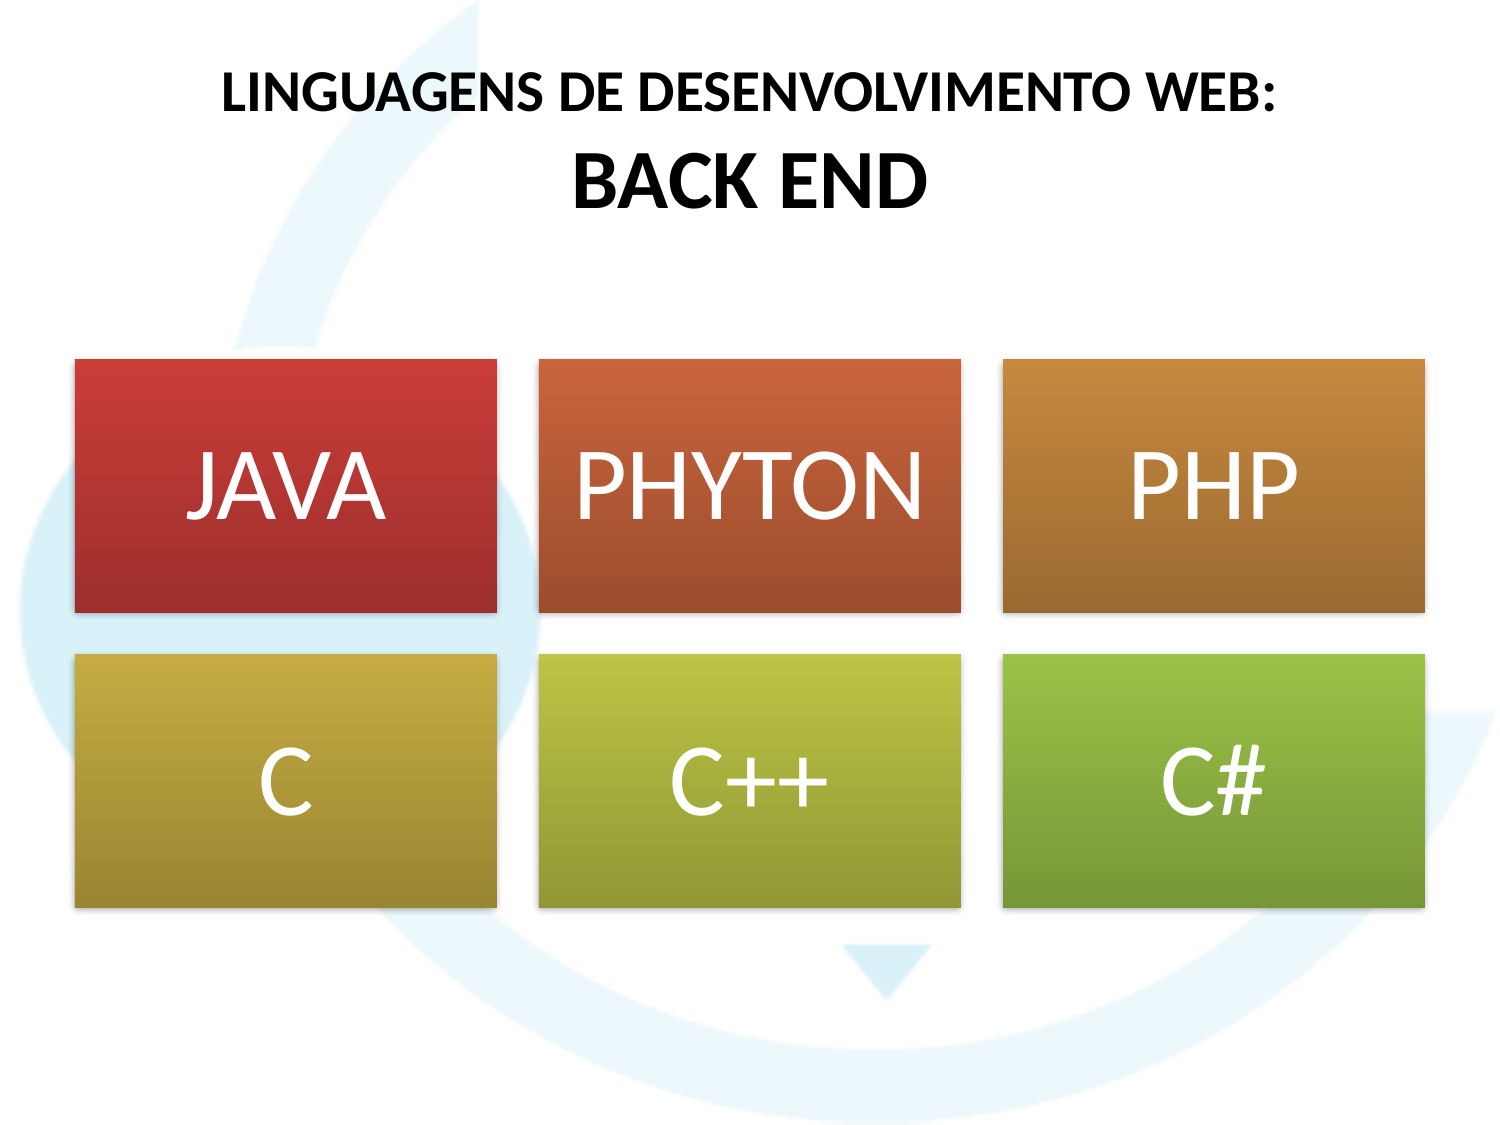

# LINGUAGENS DE DESENVOLVIMENTO WEB: BACK END
JAVA
PHYTON
PHP
C
C++
C#